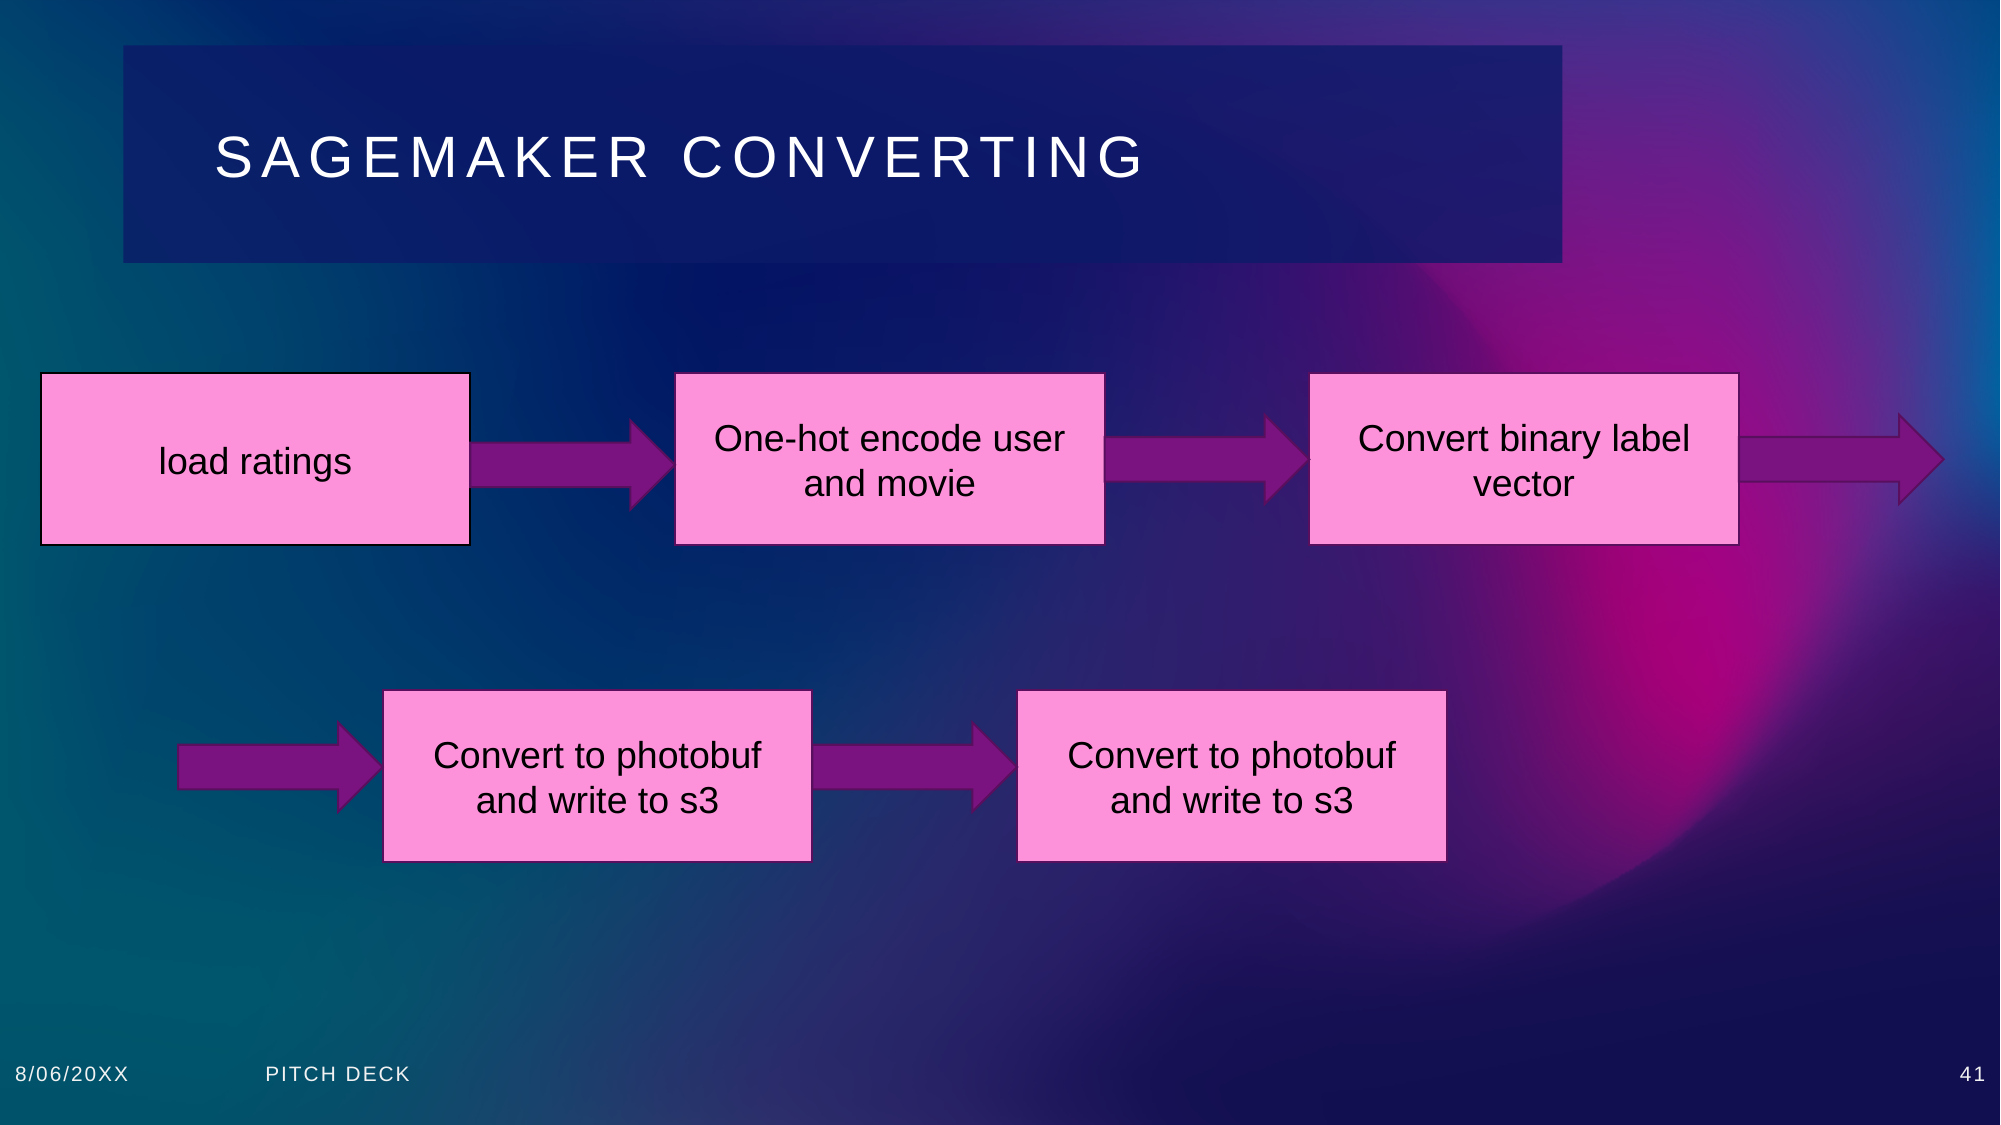

# Sagemaker converting
load ratings
One-hot encode user and movie
Convert binary label vector

Convert to photobuf and write to s3
Convert to photobuf and write to s3

8/06/20XX
PITCH DECK
41